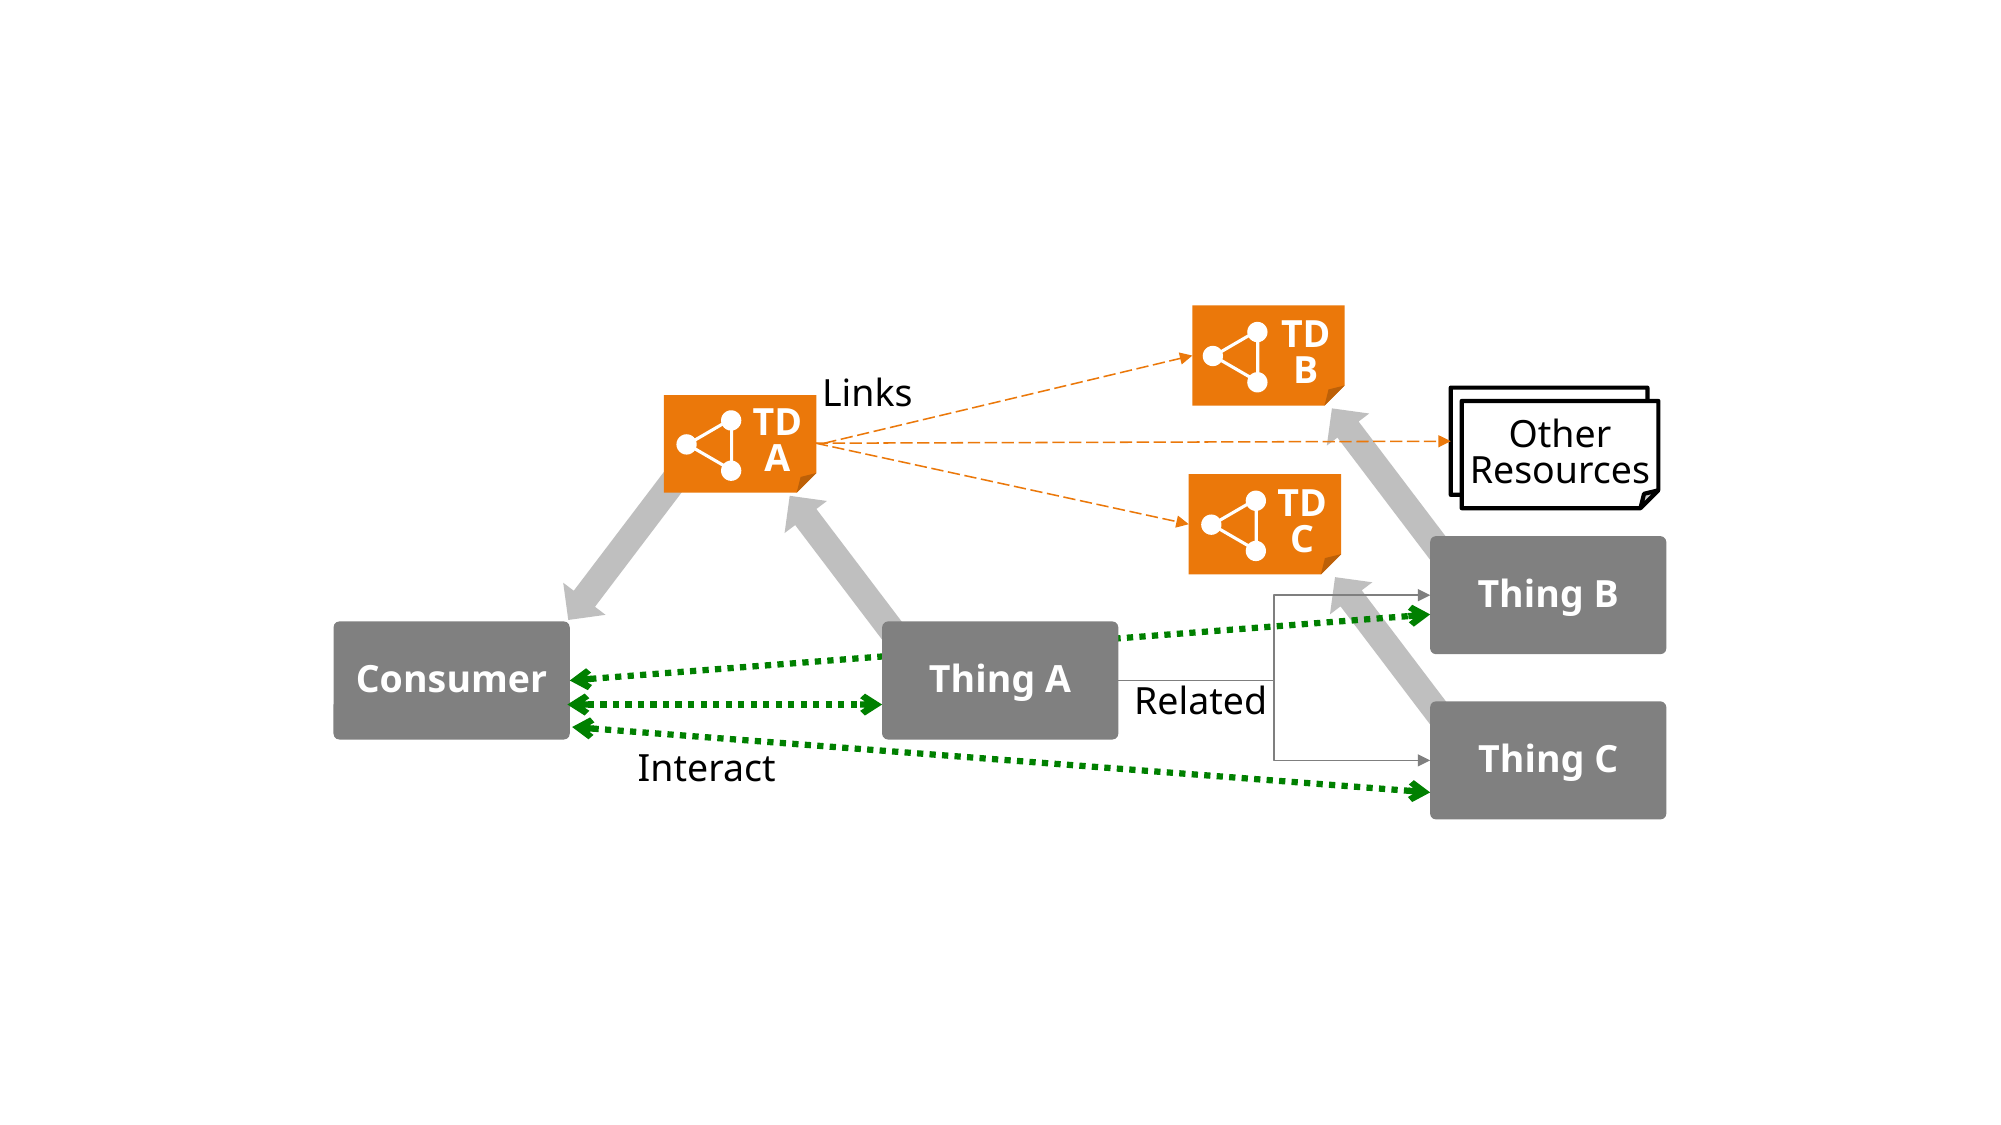

TD
B

Links
Other
resources

TD
A

Other
Resources

TD
C

Thing B

Consumer
Thing A
Related
Thing C
Interact